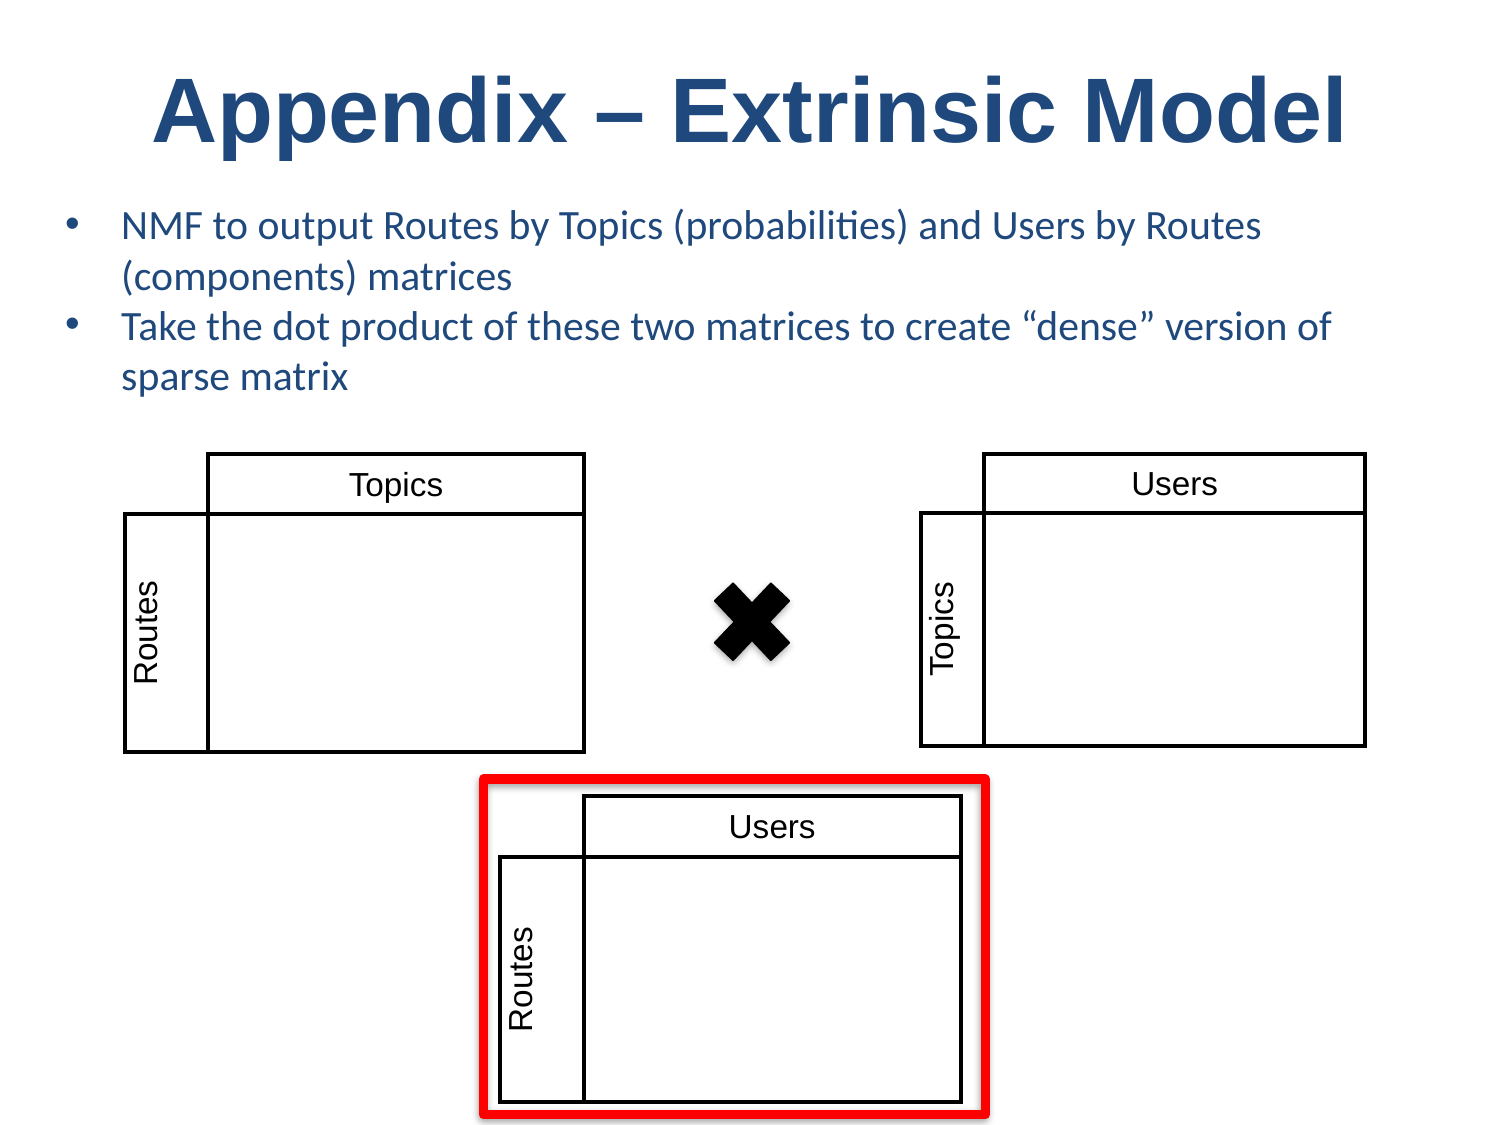

# Appendix – Extrinsic Model
NMF to output Routes by Topics (probabilities) and Users by Routes (components) matrices
Take the dot product of these two matrices to create “dense” version of sparse matrix

|  | Topics |  |  |
| --- | --- | --- | --- |
| Routes |  |  |  |
|  |  |  |  |
|  |  |  |  |
|  |  |  |  |
|  | Users |  |  |  |
| --- | --- | --- | --- | --- |
| Topics |  |  |  |  |
|  |  |  |  |  |
|  |  |  |  |  |
|  |  |  |  |  |

|  | Users |  |  |
| --- | --- | --- | --- |
| Routes |  |  |  |
|  |  |  |  |
|  |  |  |  |
|  |  |  |  |